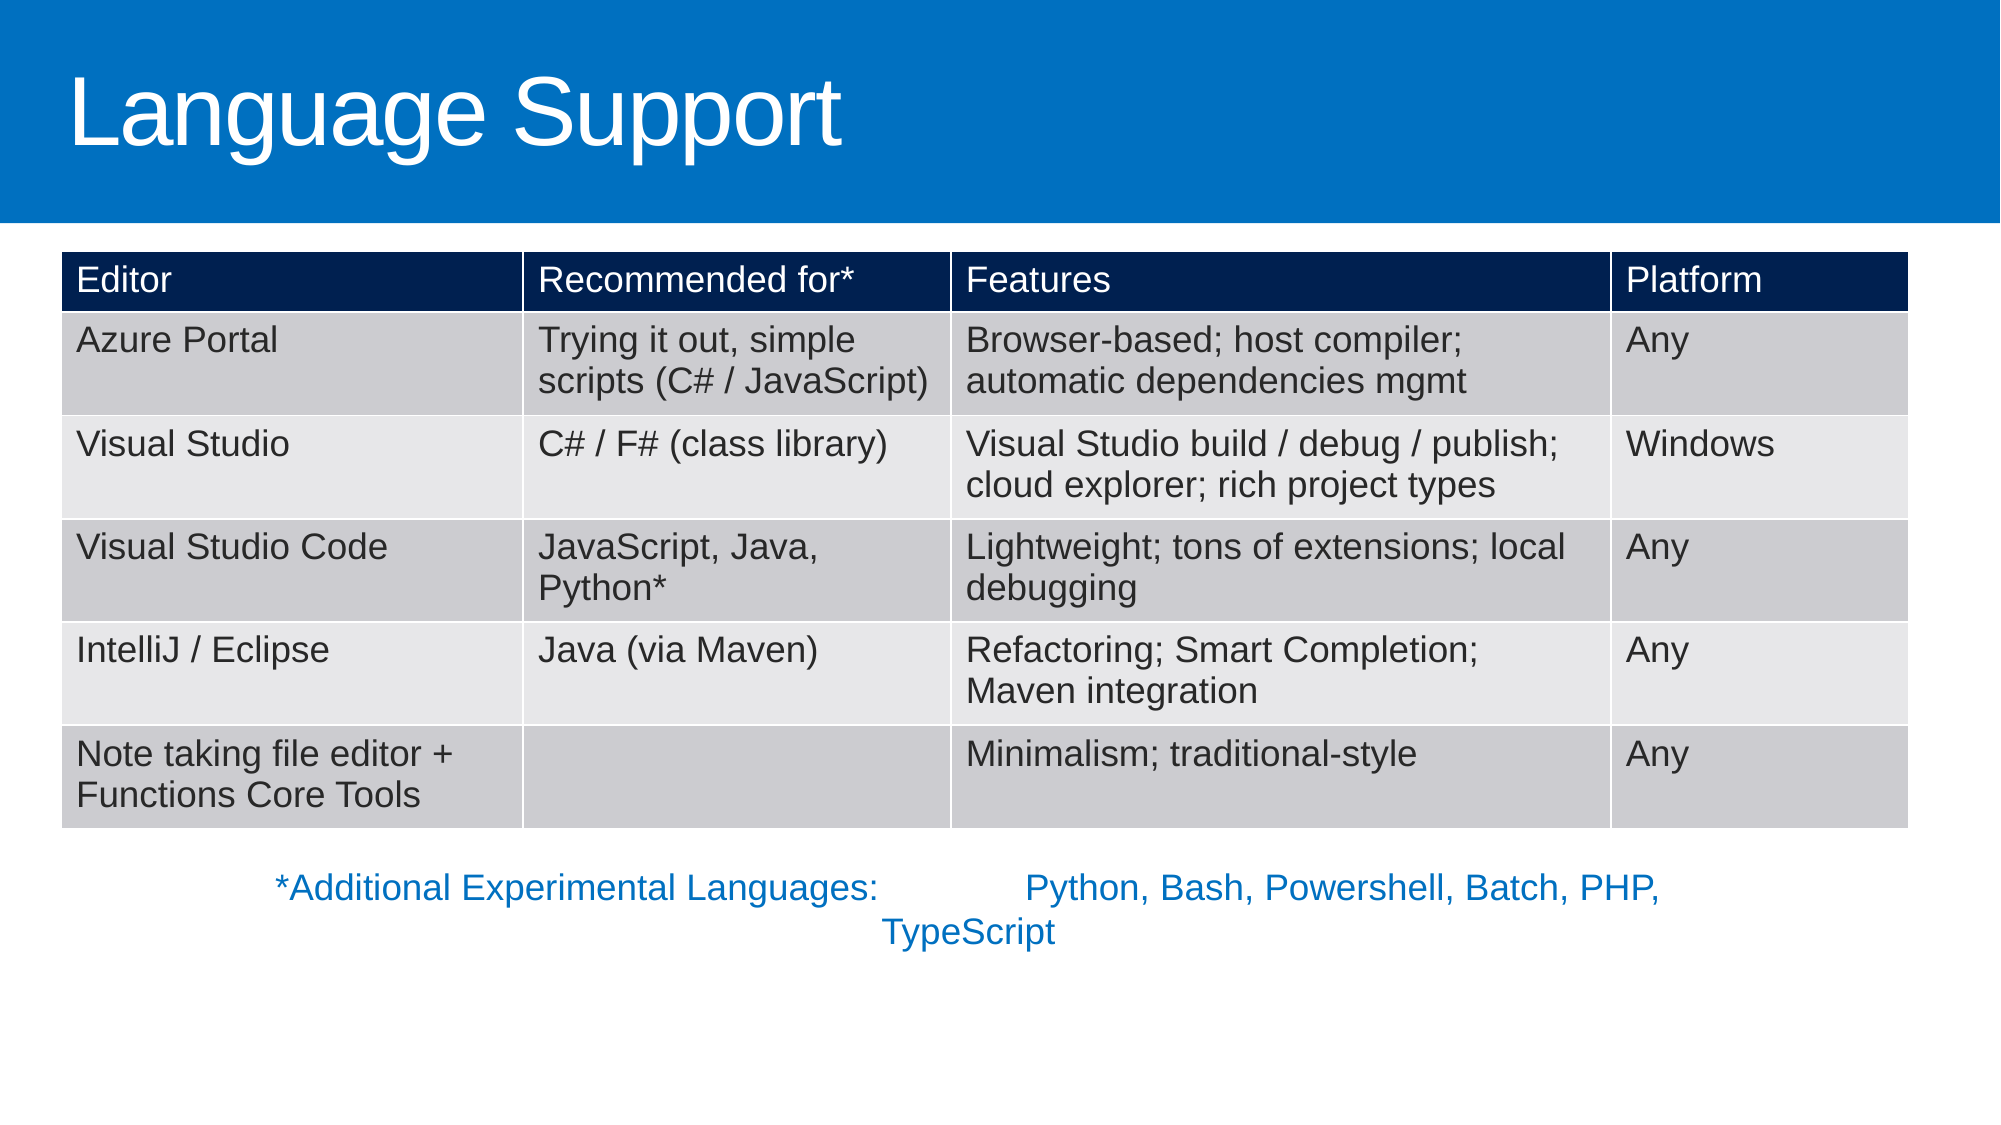

# Language Support
| Editor | Recommended for\* | Features | Platform |
| --- | --- | --- | --- |
| Azure Portal | Trying it out, simple scripts (C# / JavaScript) | Browser-based; host compiler; automatic dependencies mgmt | Any |
| Visual Studio | C# / F# (class library) | Visual Studio build / debug / publish; cloud explorer; rich project types | Windows |
| Visual Studio Code | JavaScript, Java, Python\* | Lightweight; tons of extensions; local debugging | Any |
| IntelliJ / Eclipse | Java (via Maven) | Refactoring; Smart Completion; Maven integration | Any |
| Note taking file editor + Functions Core Tools |  | Minimalism; traditional-style | Any |
*Additional Experimental Languages:	Python, Bash, Powershell, Batch, PHP, TypeScript